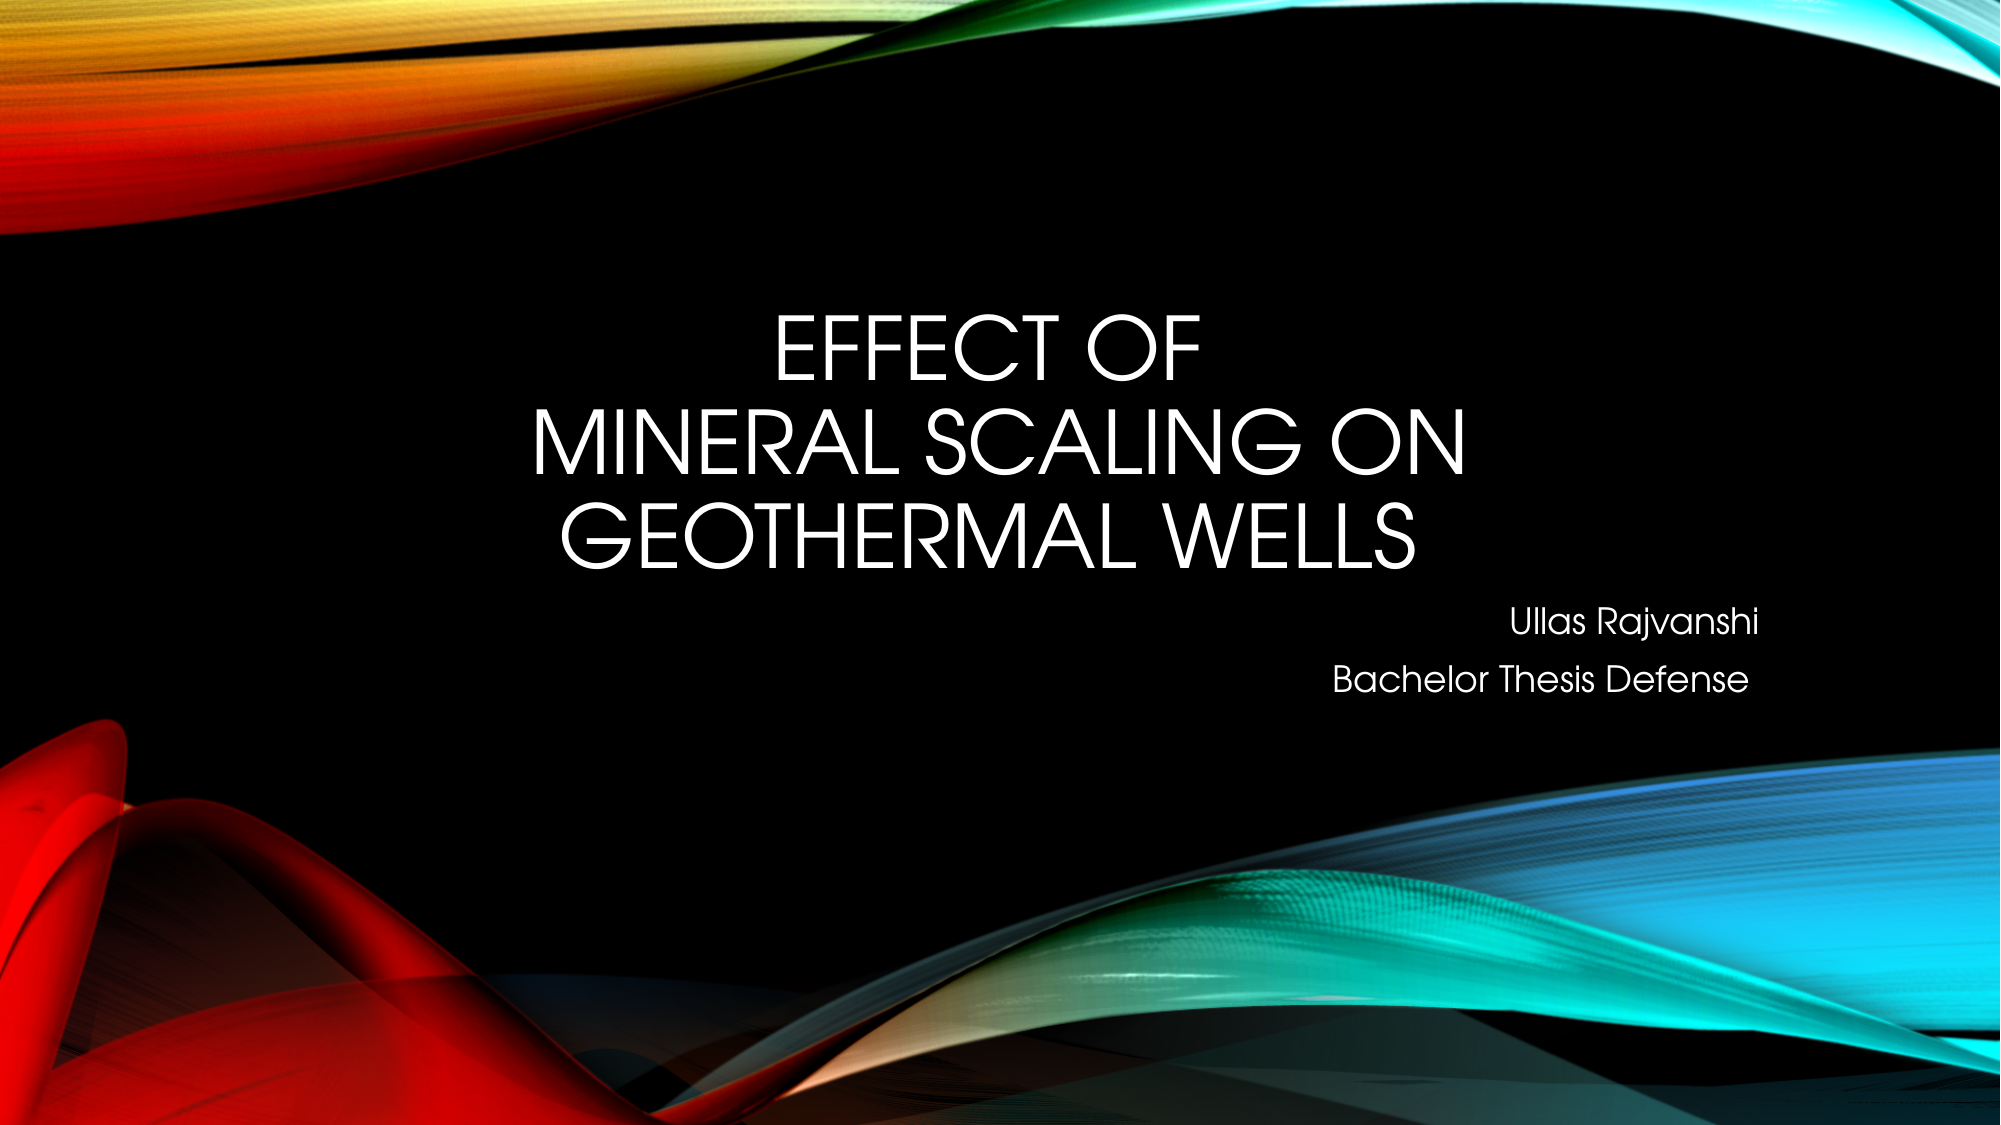

# Effect of mineral scaling on geothermal wells
Ullas Rajvanshi
Bachelor Thesis Defense